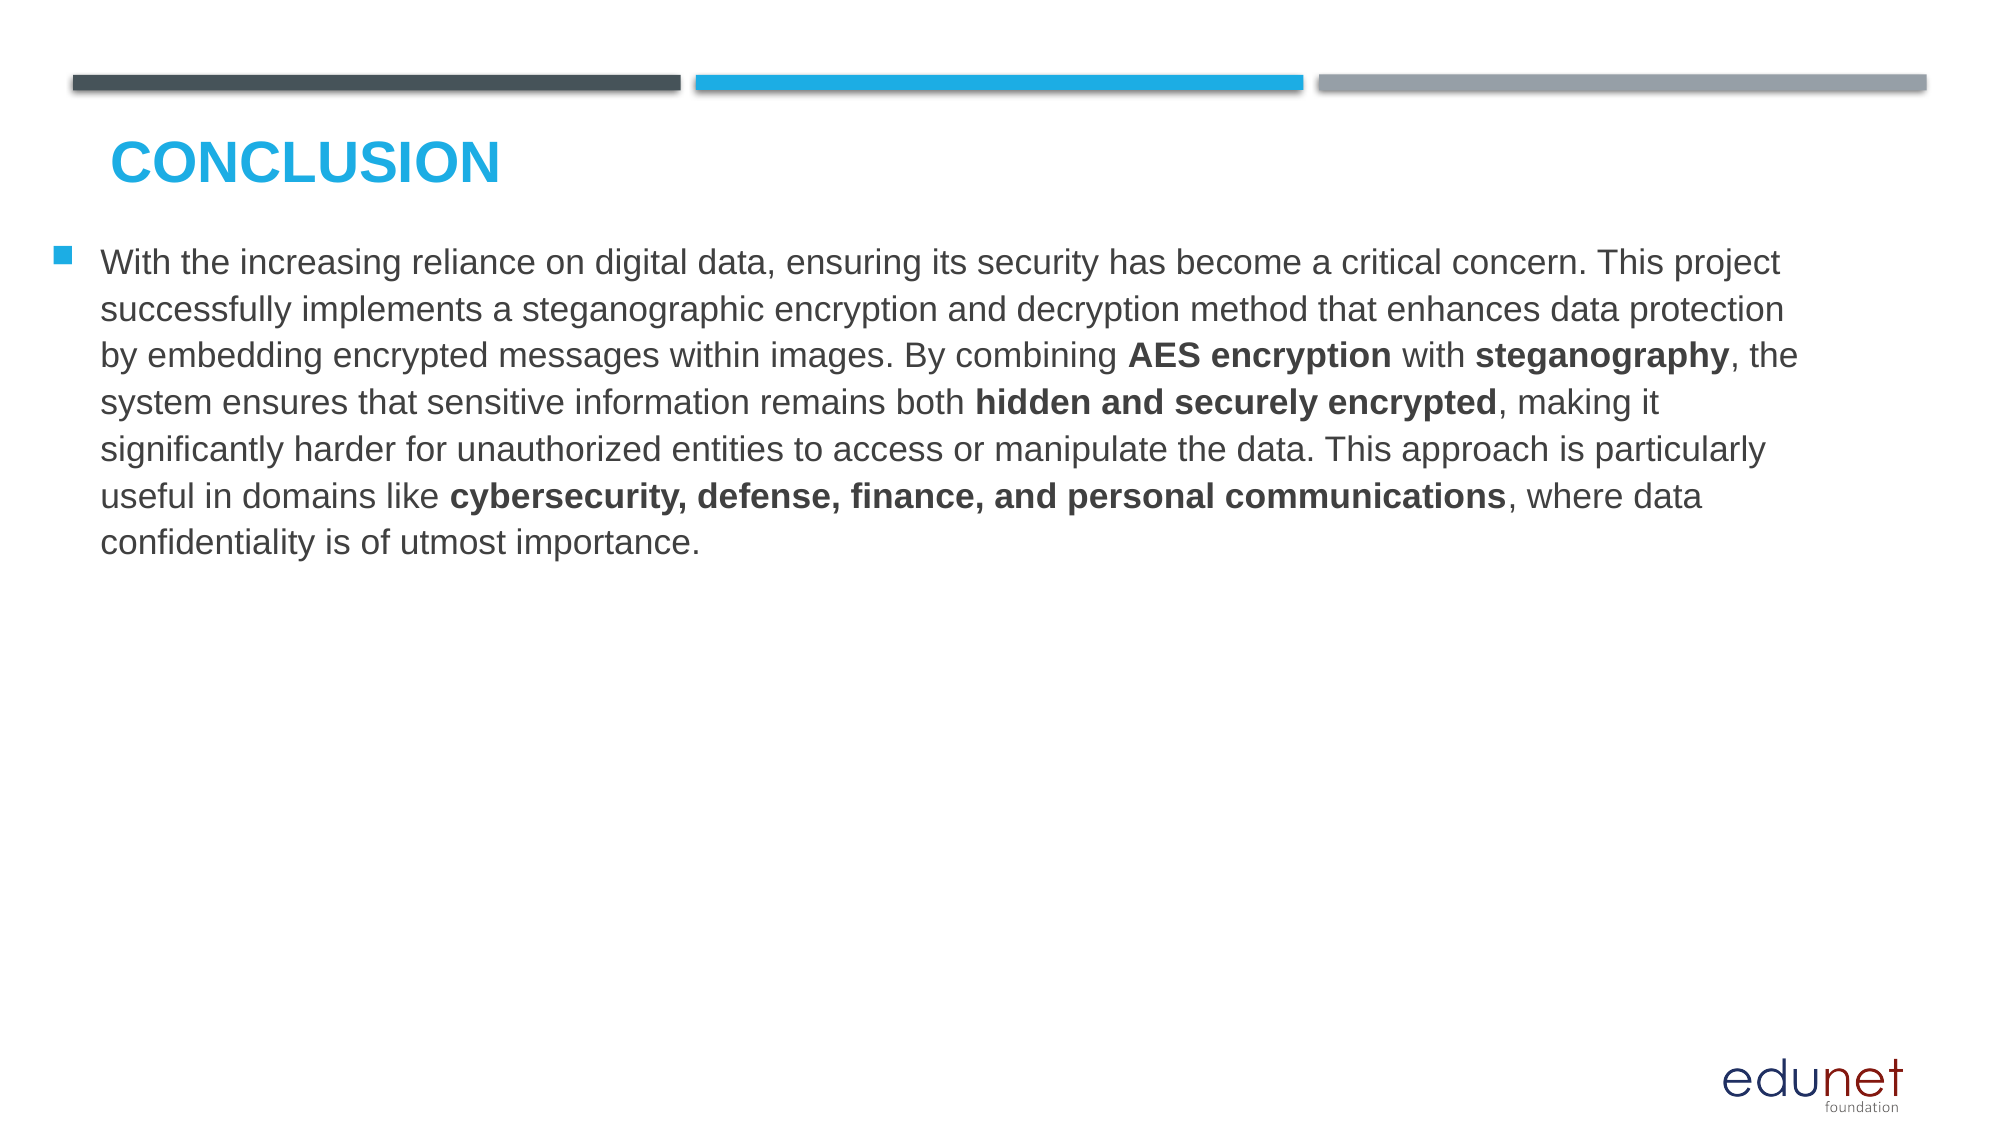

# Conclusion
With the increasing reliance on digital data, ensuring its security has become a critical concern. This project successfully implements a steganographic encryption and decryption method that enhances data protection by embedding encrypted messages within images. By combining AES encryption with steganography, the system ensures that sensitive information remains both hidden and securely encrypted, making it significantly harder for unauthorized entities to access or manipulate the data. This approach is particularly useful in domains like cybersecurity, defense, finance, and personal communications, where data confidentiality is of utmost importance.